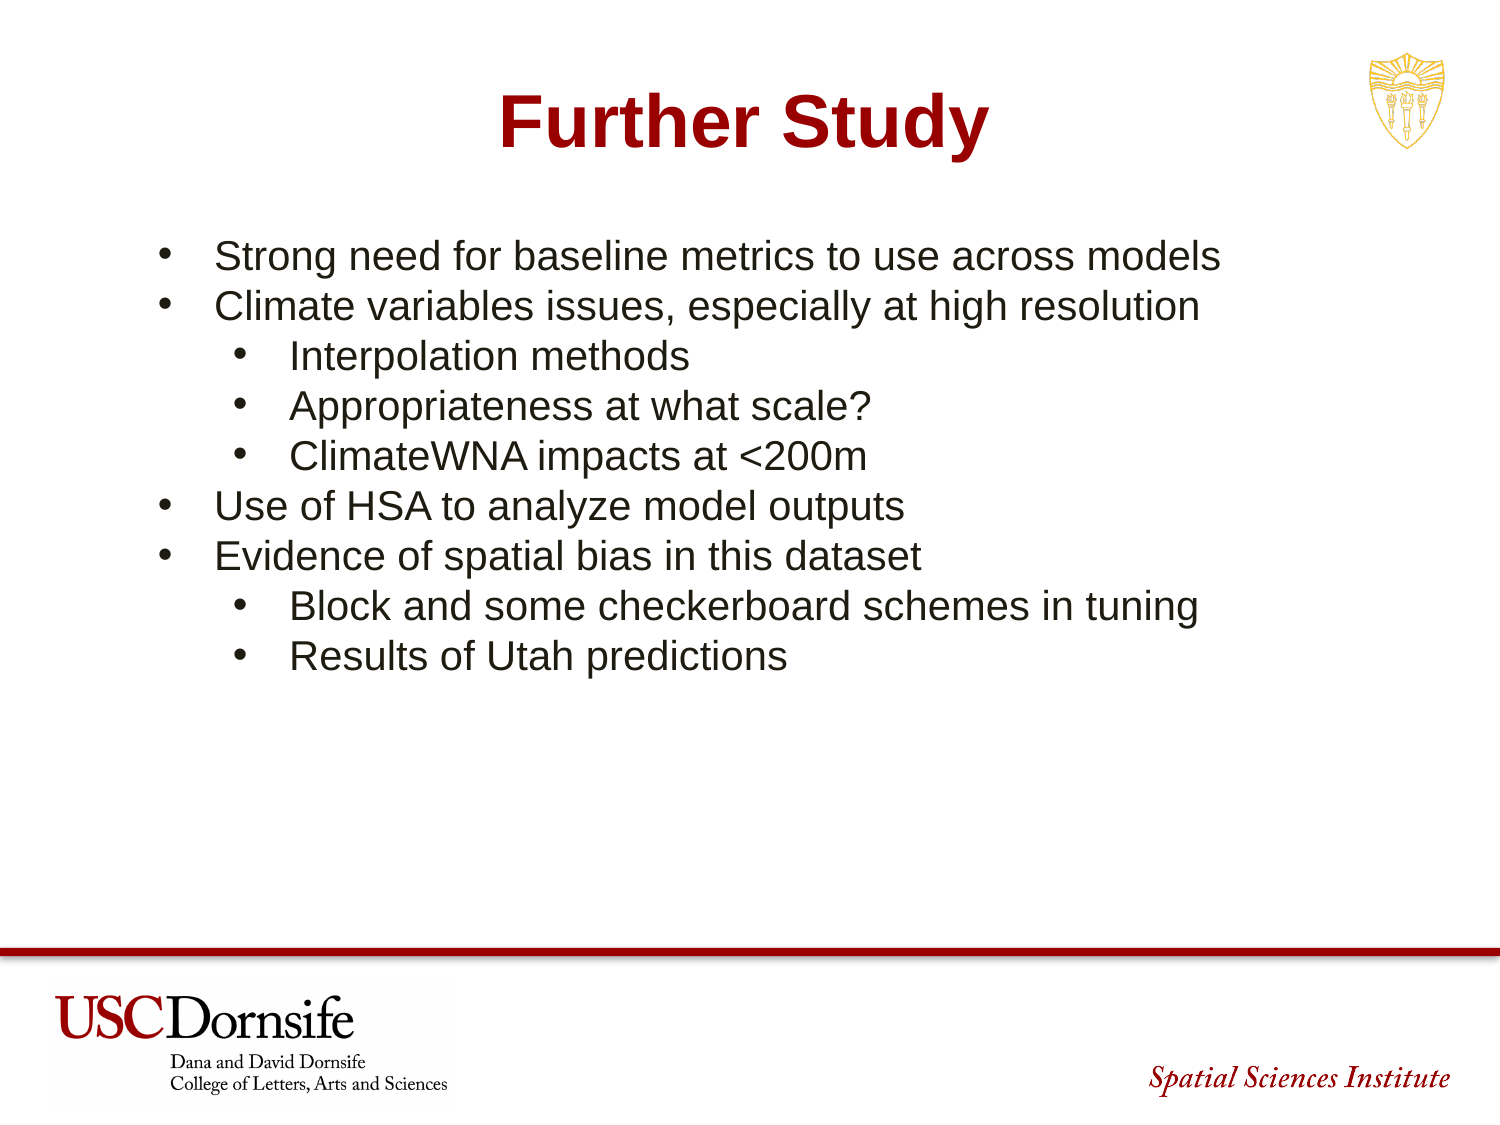

Further Study
Strong need for baseline metrics to use across models
Climate variables issues, especially at high resolution
Interpolation methods
Appropriateness at what scale?
ClimateWNA impacts at <200m
Use of HSA to analyze model outputs
Evidence of spatial bias in this dataset
Block and some checkerboard schemes in tuning
Results of Utah predictions